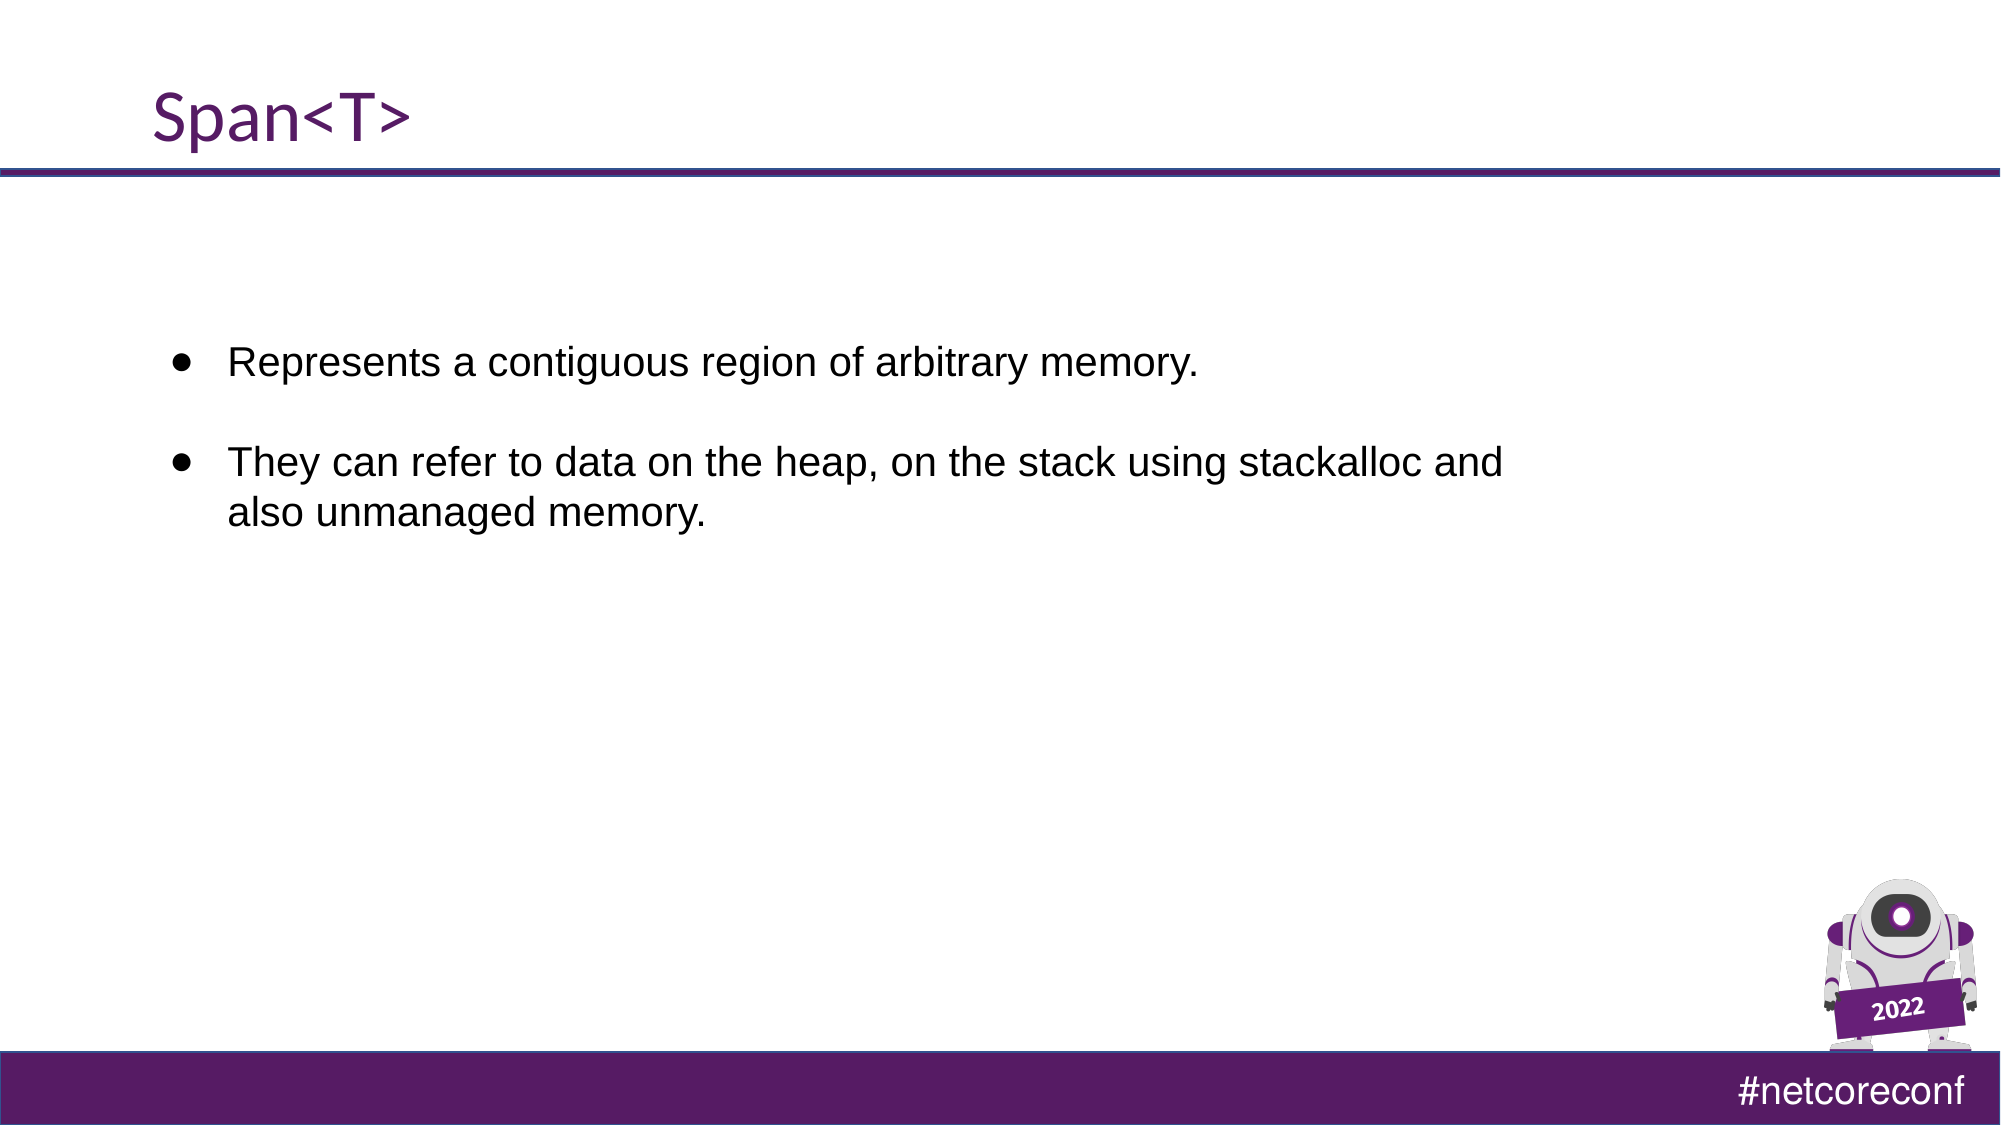

# Span<T>
Represents a contiguous region of arbitrary memory.

They can refer to data on the heap, on the stack using stackalloc and also unmanaged memory.